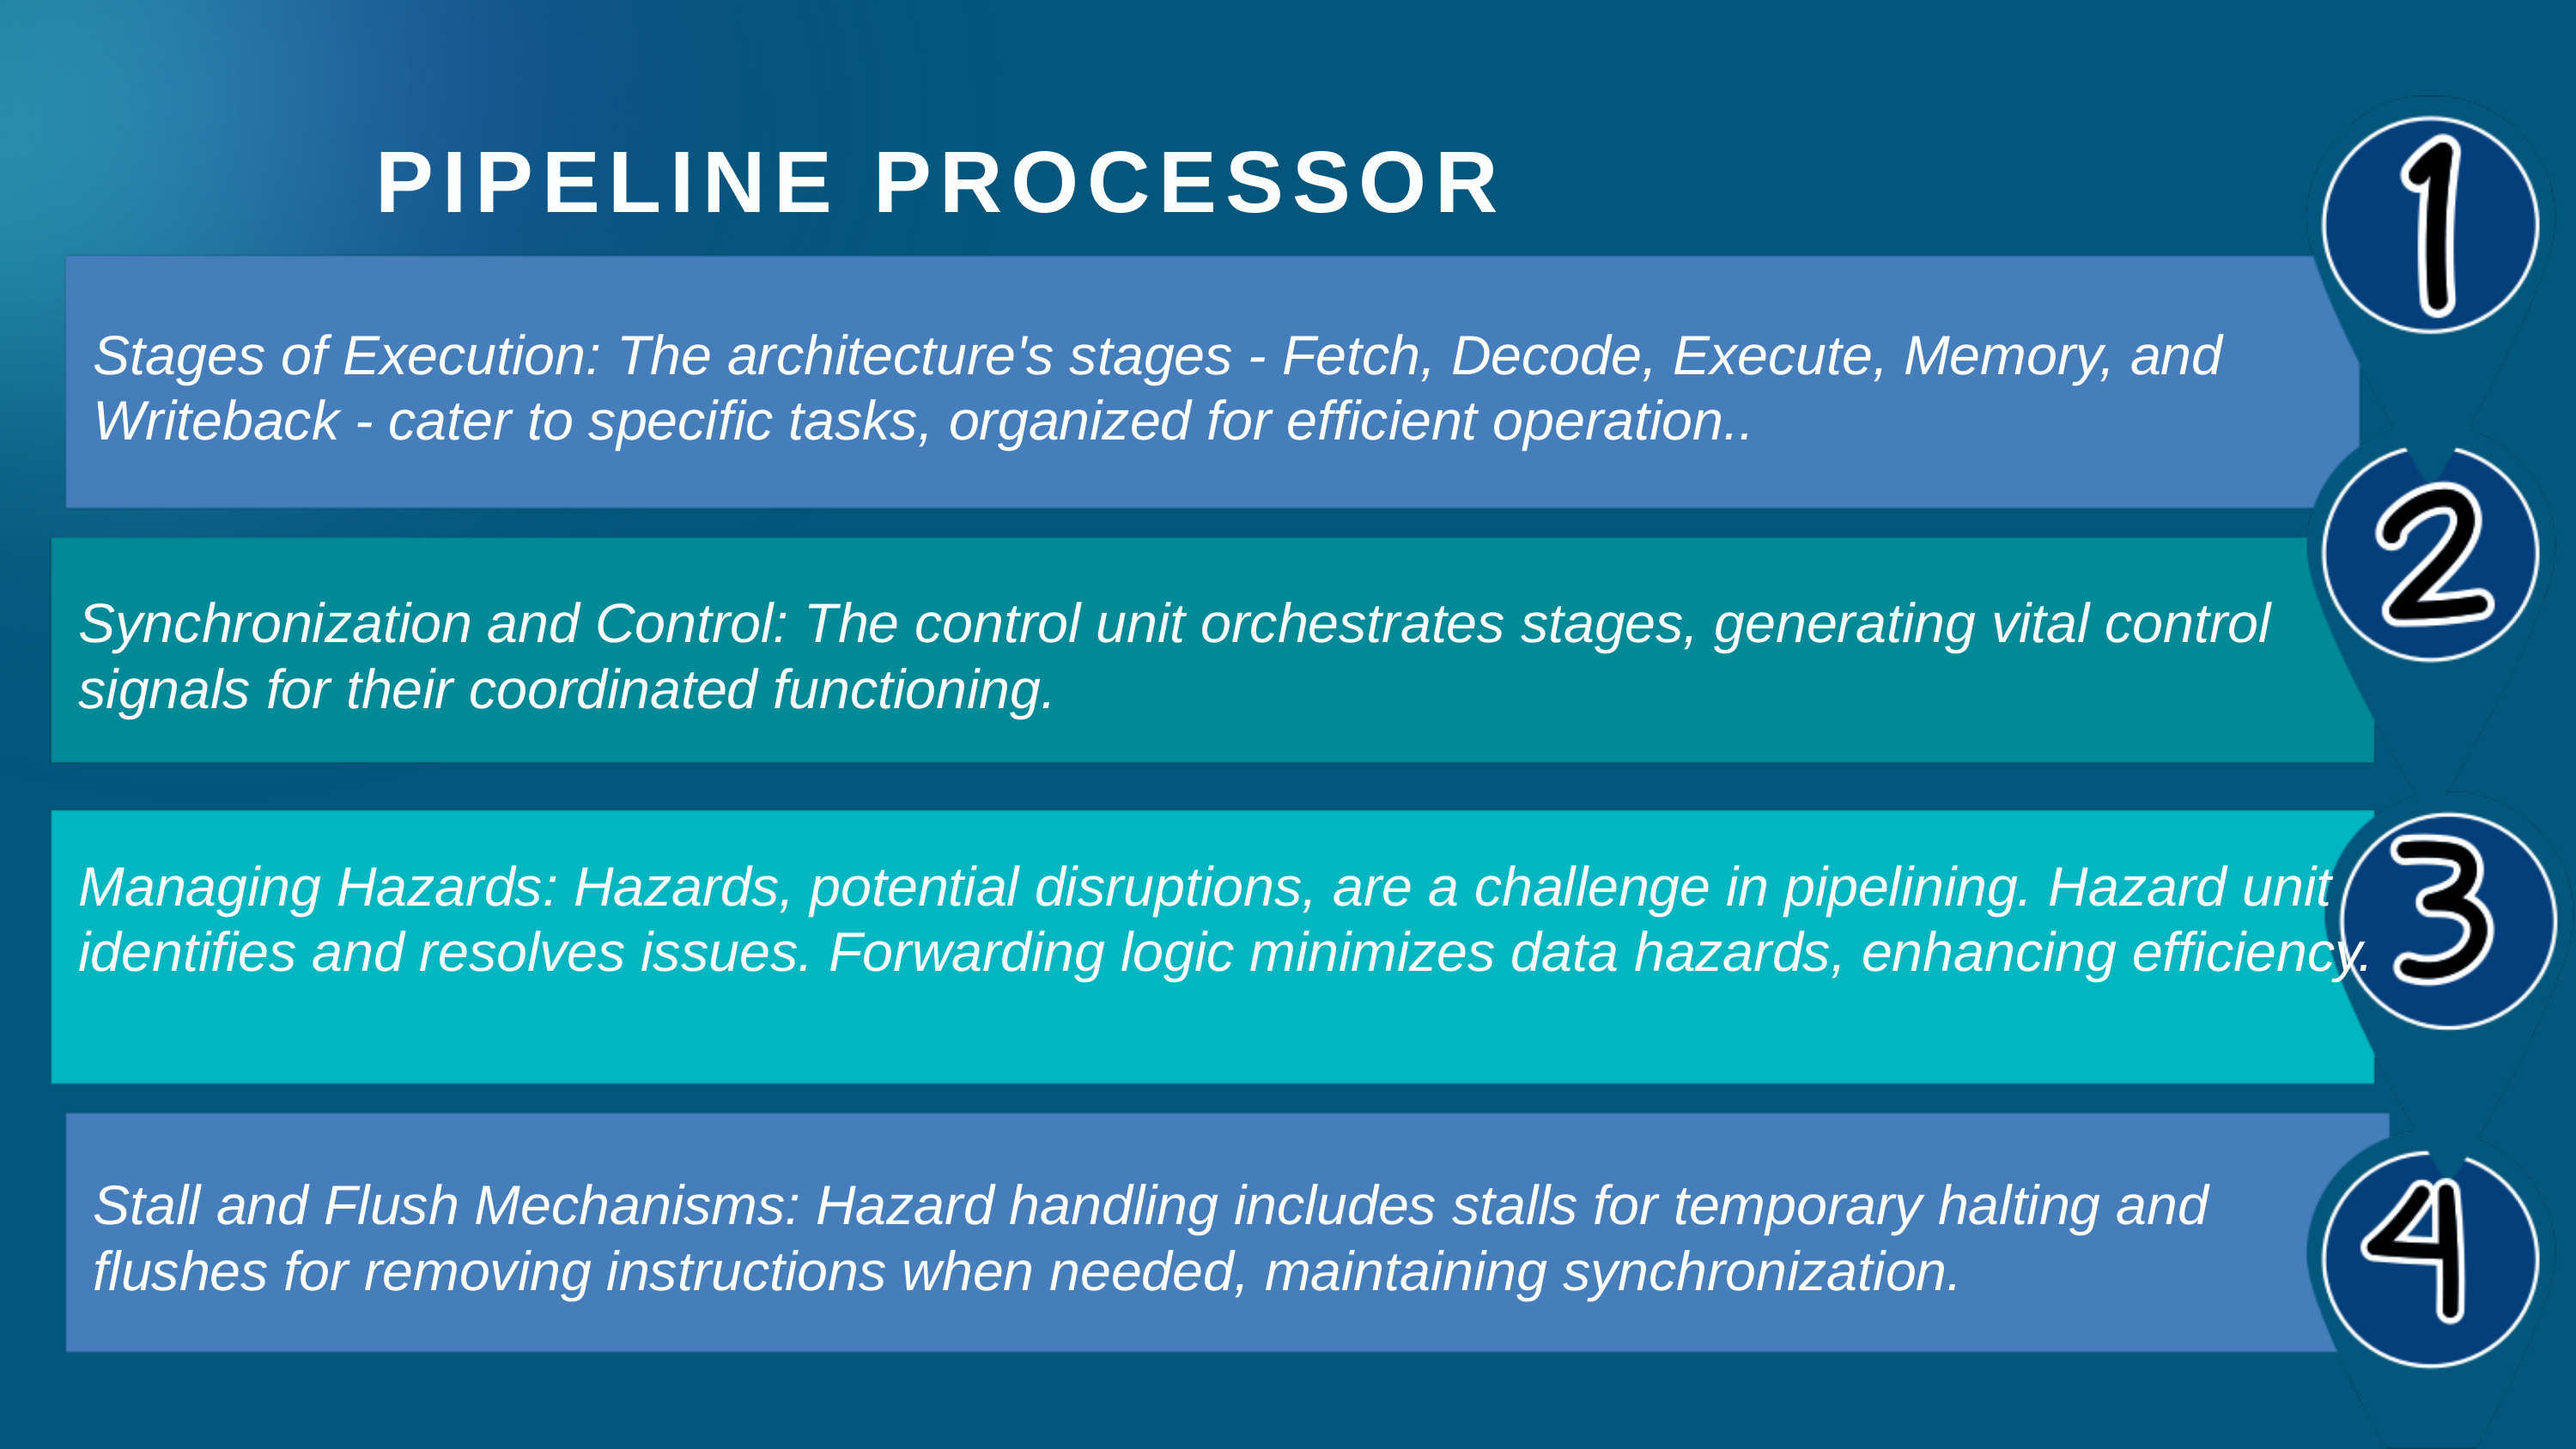

PIPELINE PROCESSOR
Stages of Execution: The architecture's stages - Fetch, Decode, Execute, Memory, and Writeback - cater to specific tasks, organized for efficient operation..
Synchronization and Control: The control unit orchestrates stages, generating vital control signals for their coordinated functioning.
Managing Hazards: Hazards, potential disruptions, are a challenge in pipelining. Hazard unit identifies and resolves issues. Forwarding logic minimizes data hazards, enhancing efficiency.
Stall and Flush Mechanisms: Hazard handling includes stalls for temporary halting and flushes for removing instructions when needed, maintaining synchronization.